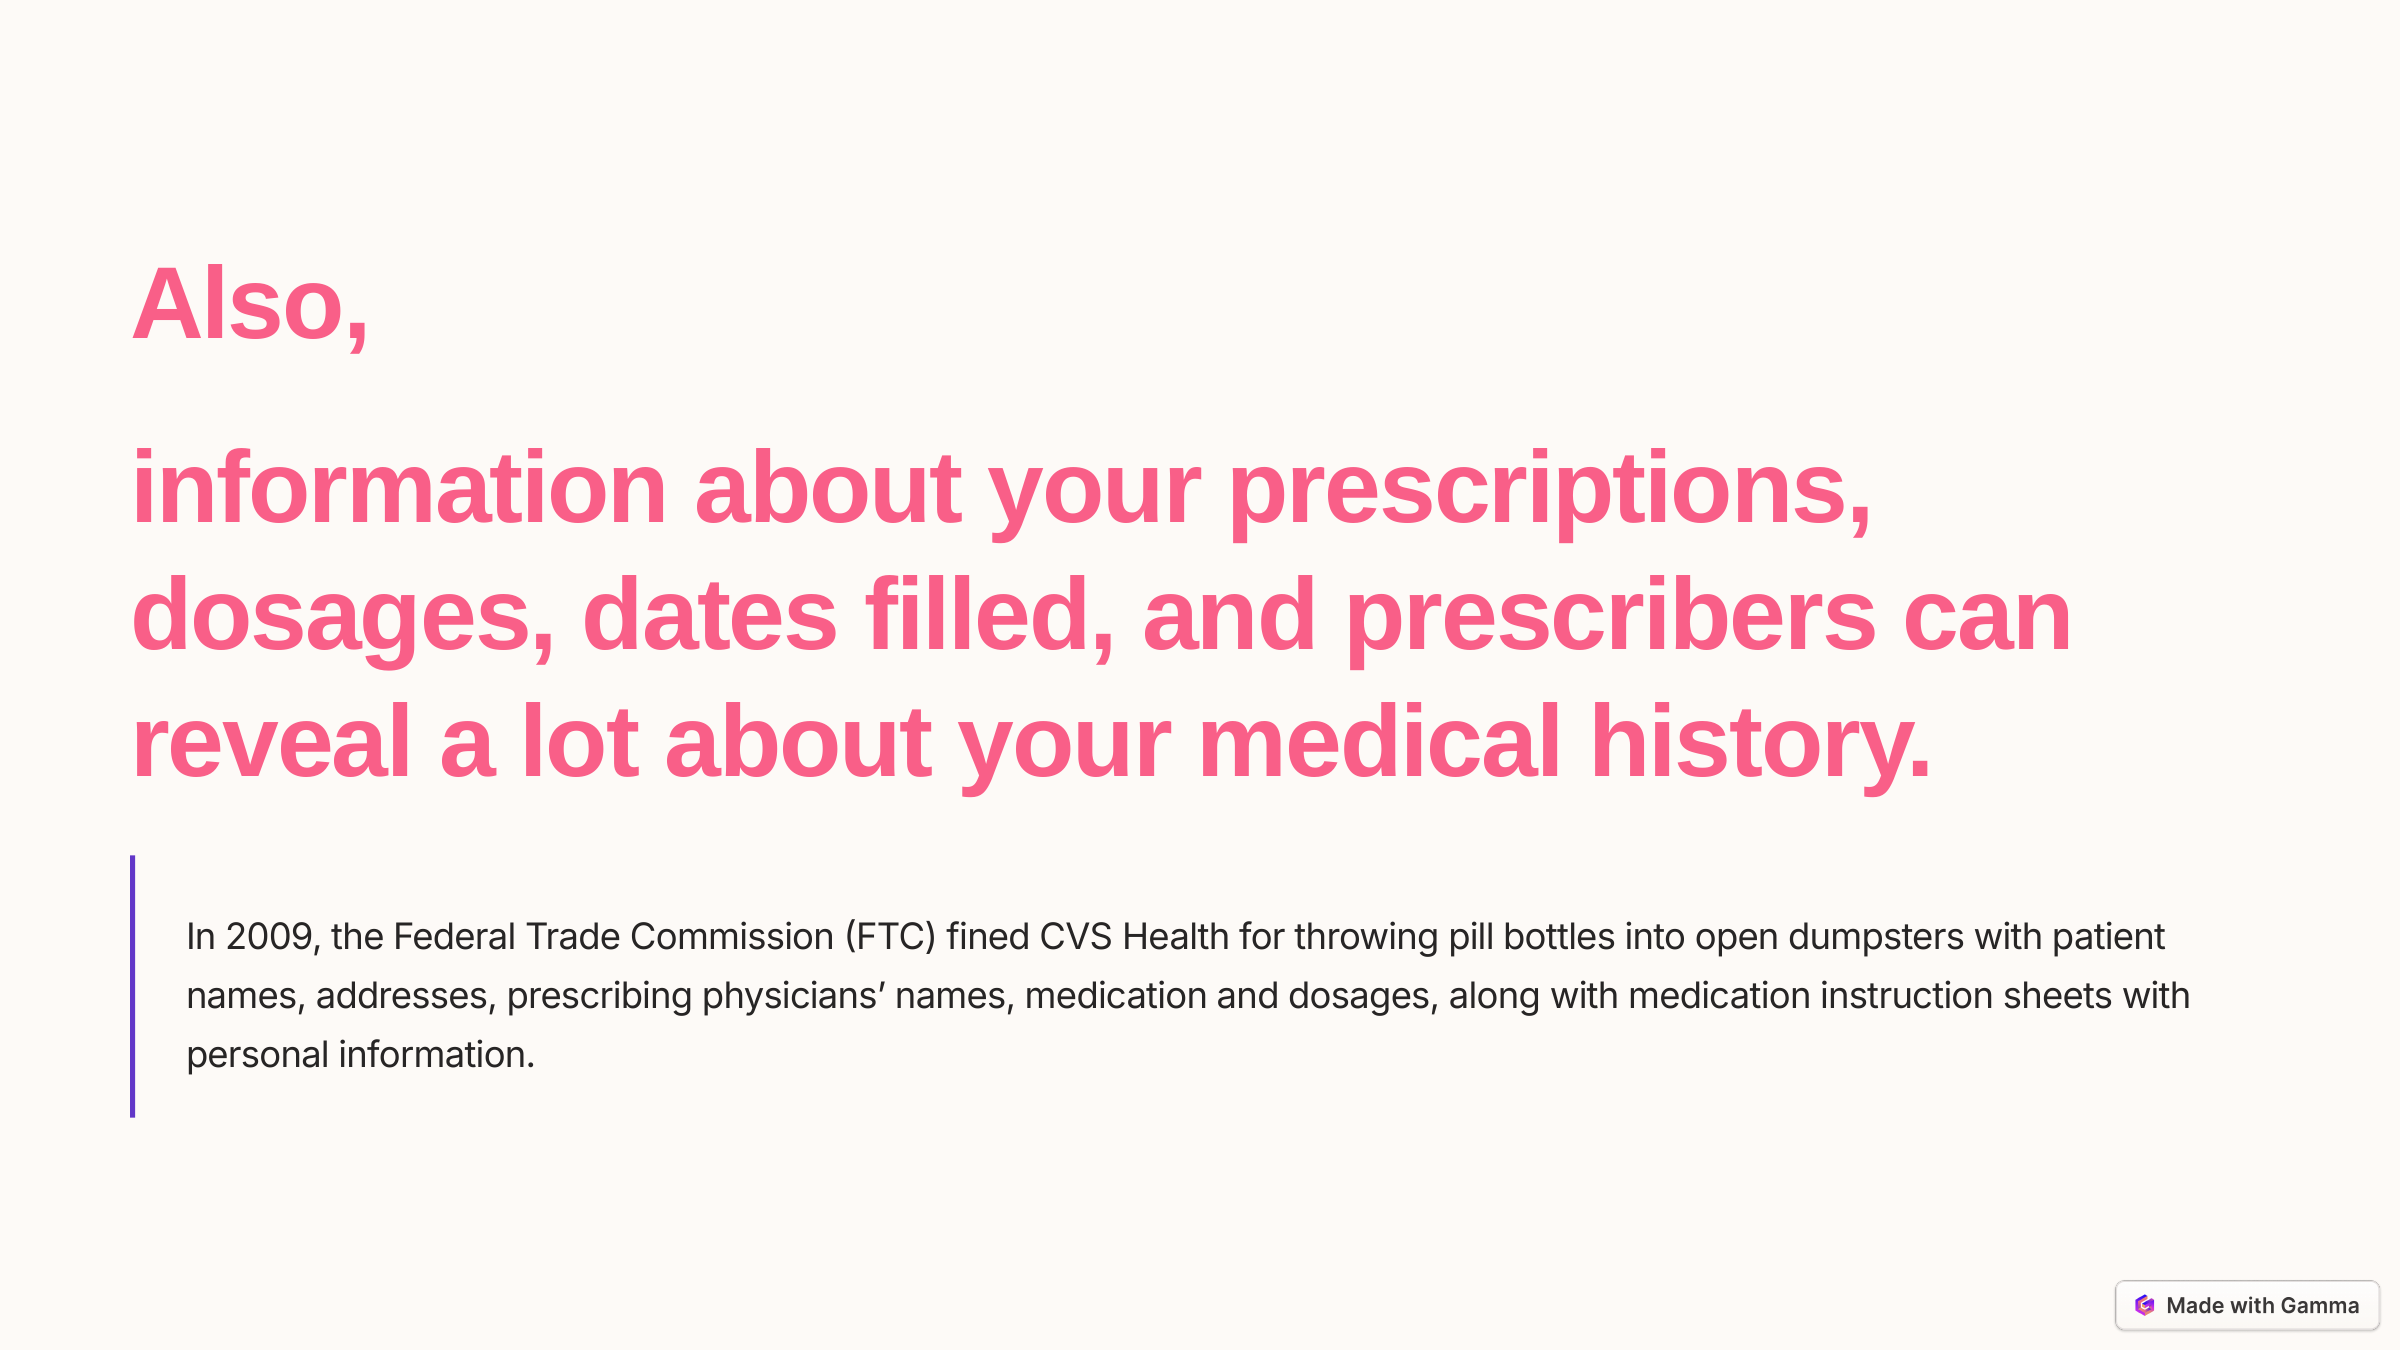

Also,
information about your prescriptions, dosages, dates filled, and prescribers can reveal a lot about your medical history.

In 2009, the Federal Trade Commission (FTC) fined CVS Health for throwing pill bottles into open dumpsters with patient names, addresses, prescribing physicians’ names, medication and dosages, along with medication instruction sheets with personal information.